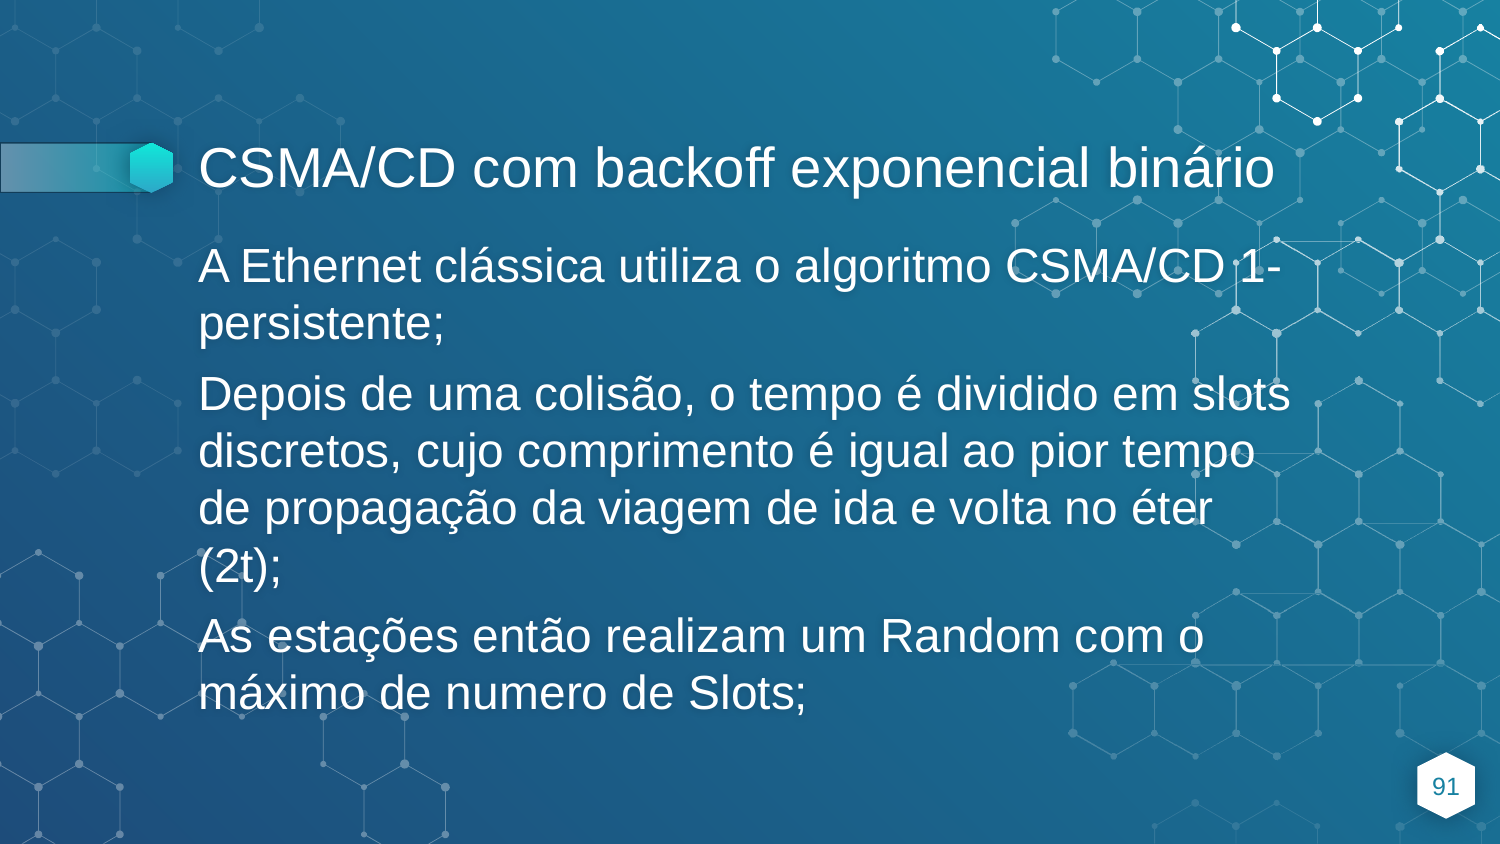

# CSMA/CD com backoff exponencial binário
A Ethernet clássica utiliza o algoritmo CSMA/CD 1-persistente;
Depois de uma colisão, o tempo é dividido em slots discretos, cujo comprimento é igual ao pior tempo de propagação da viagem de ida e volta no éter (2t);
As estações então realizam um Random com o máximo de numero de Slots;

91